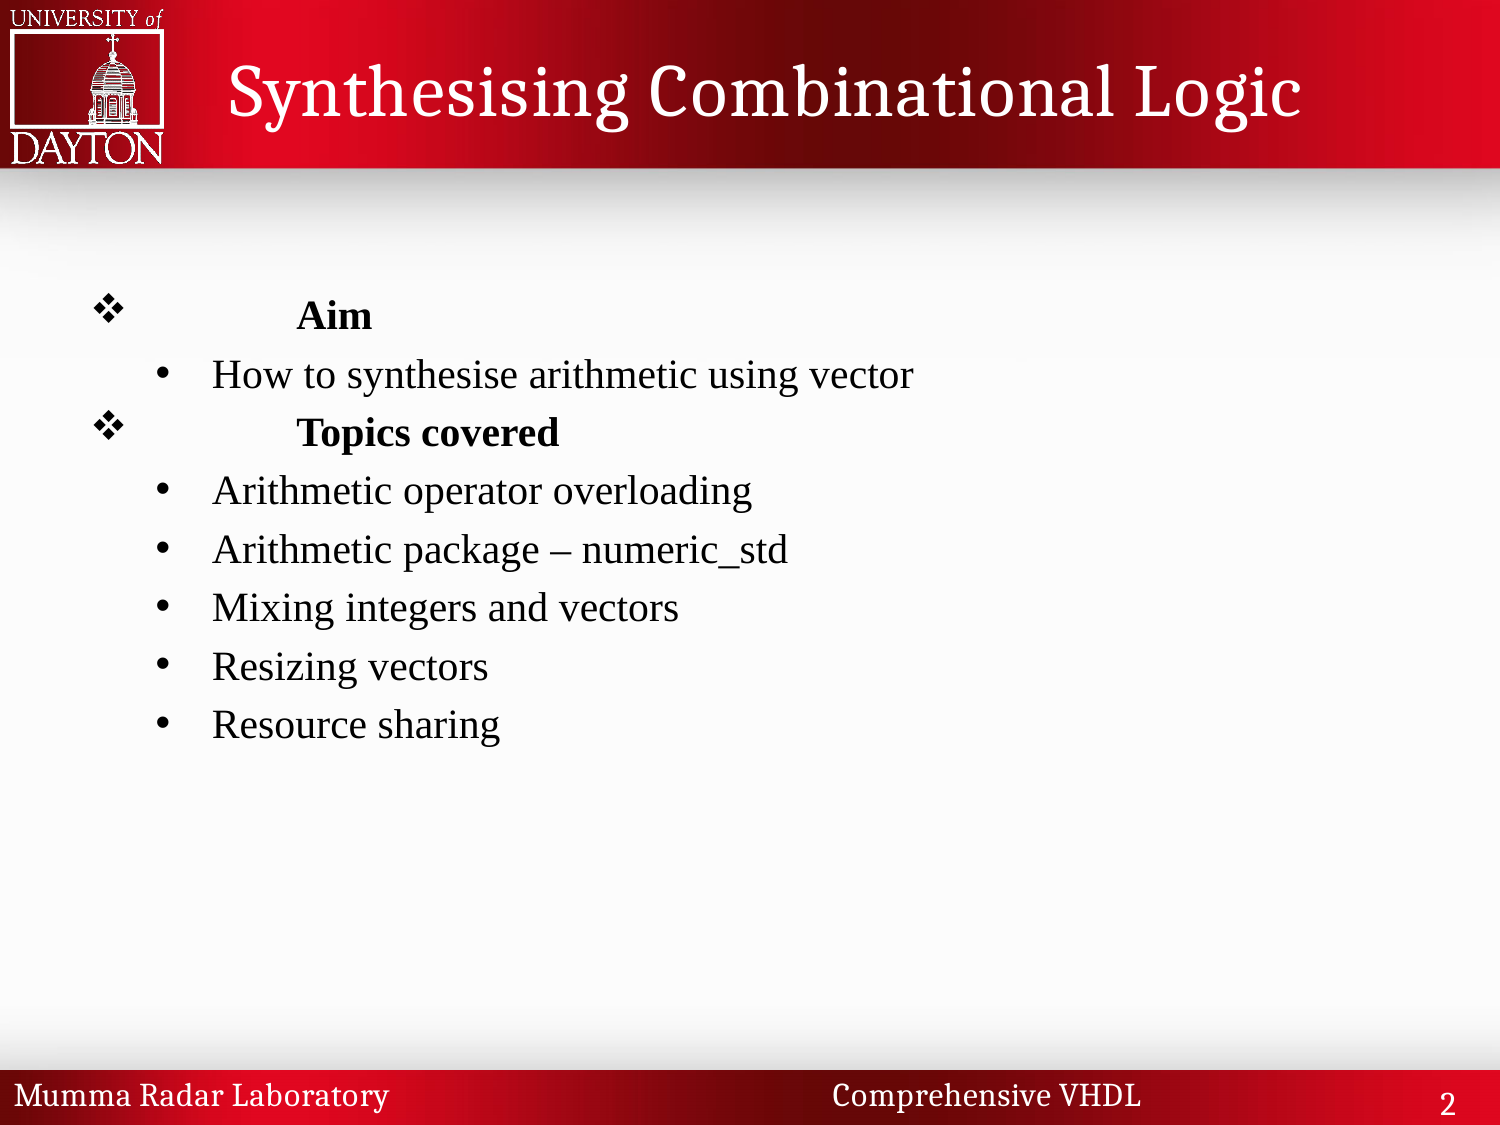

# Synthesising Combinational Logic

	Aim
How to synthesise arithmetic using vector
	Topics covered
Arithmetic operator overloading
Arithmetic package – numeric_std
Mixing integers and vectors
Resizing vectors
Resource sharing
Mumma Radar Laboratory                                                             Comprehensive VHDL